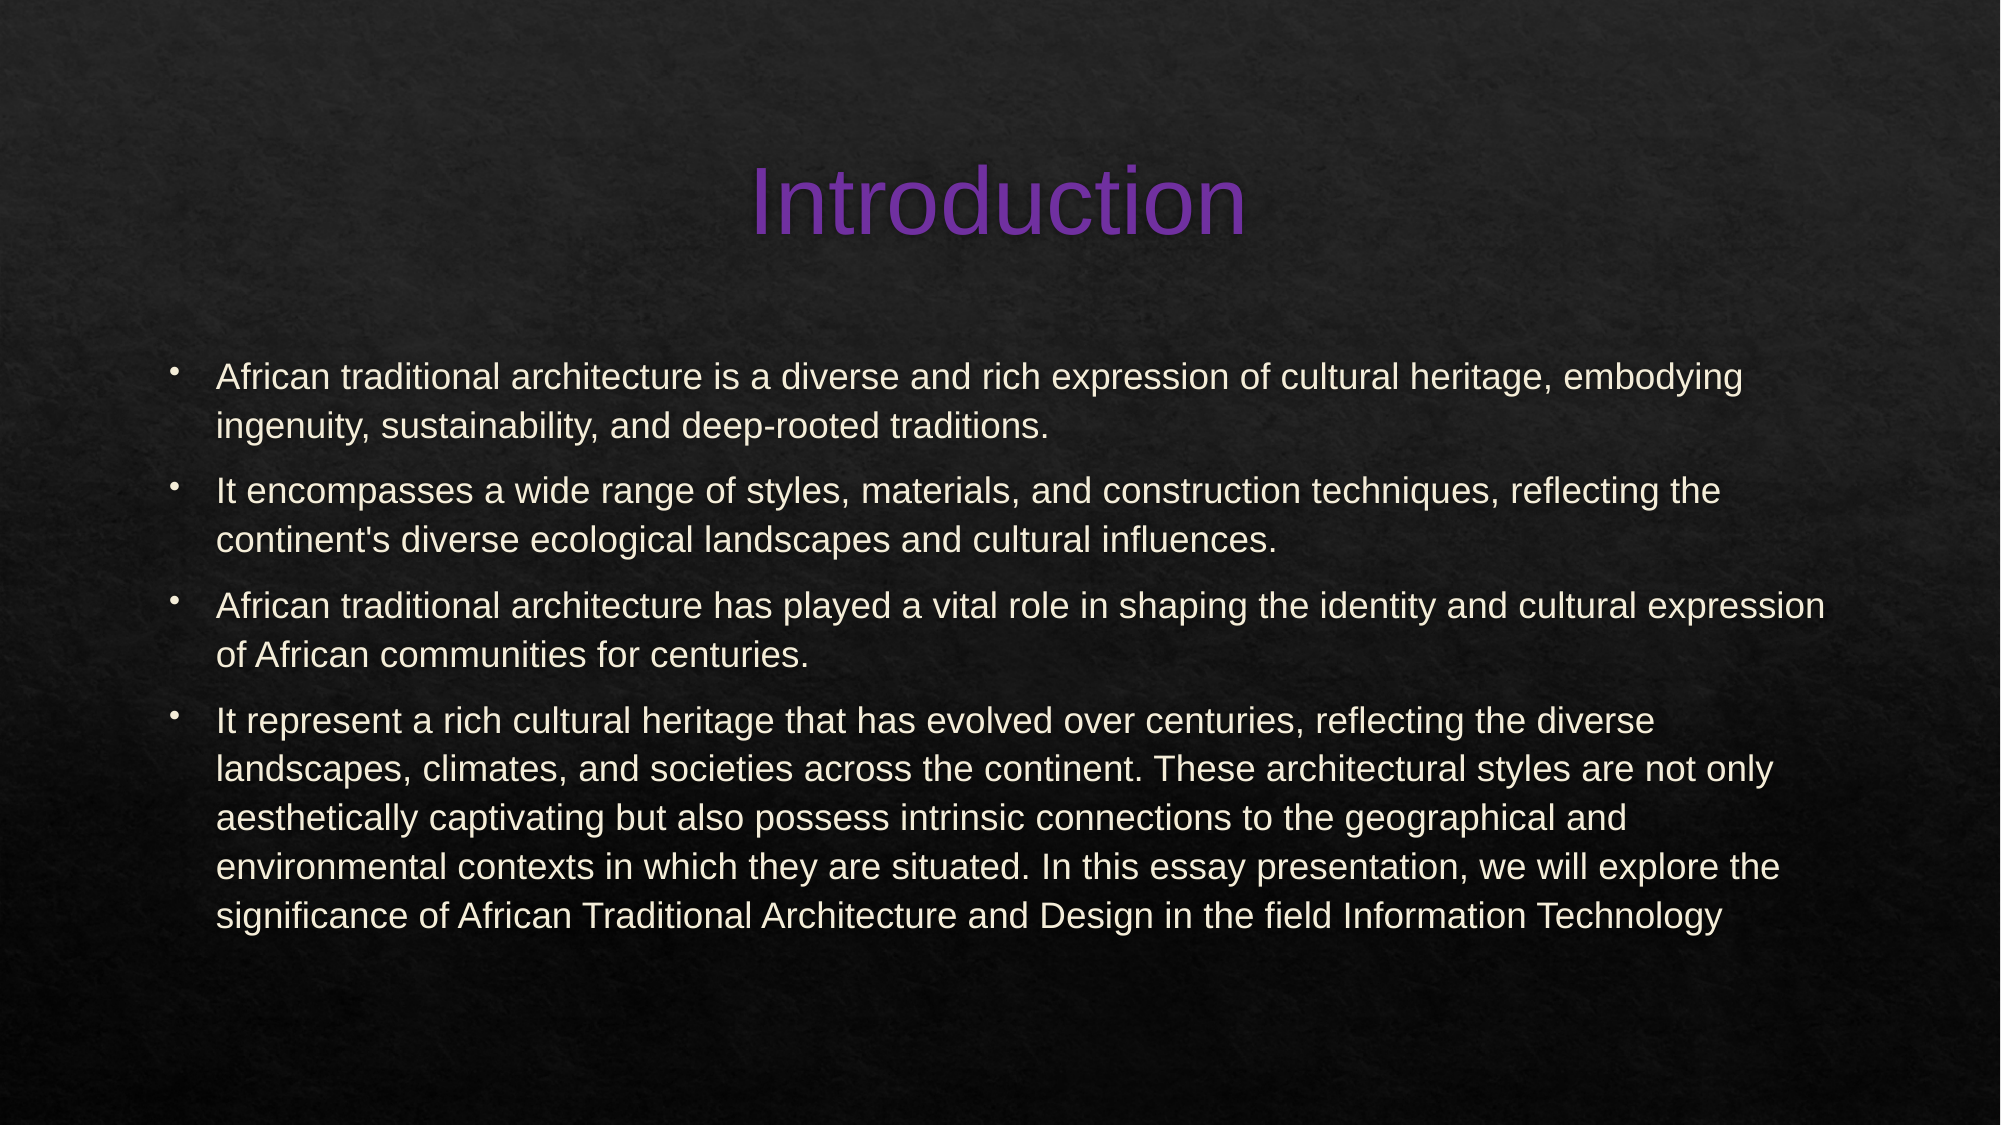

# Introduction
African traditional architecture is a diverse and rich expression of cultural heritage, embodying ingenuity, sustainability, and deep-rooted traditions.
It encompasses a wide range of styles, materials, and construction techniques, reflecting the continent's diverse ecological landscapes and cultural influences.
African traditional architecture has played a vital role in shaping the identity and cultural expression of African communities for centuries.
It represent a rich cultural heritage that has evolved over centuries, reflecting the diverse landscapes, climates, and societies across the continent. These architectural styles are not only aesthetically captivating but also possess intrinsic connections to the geographical and environmental contexts in which they are situated. In this essay presentation, we will explore the significance of African Traditional Architecture and Design in the field Information Technology